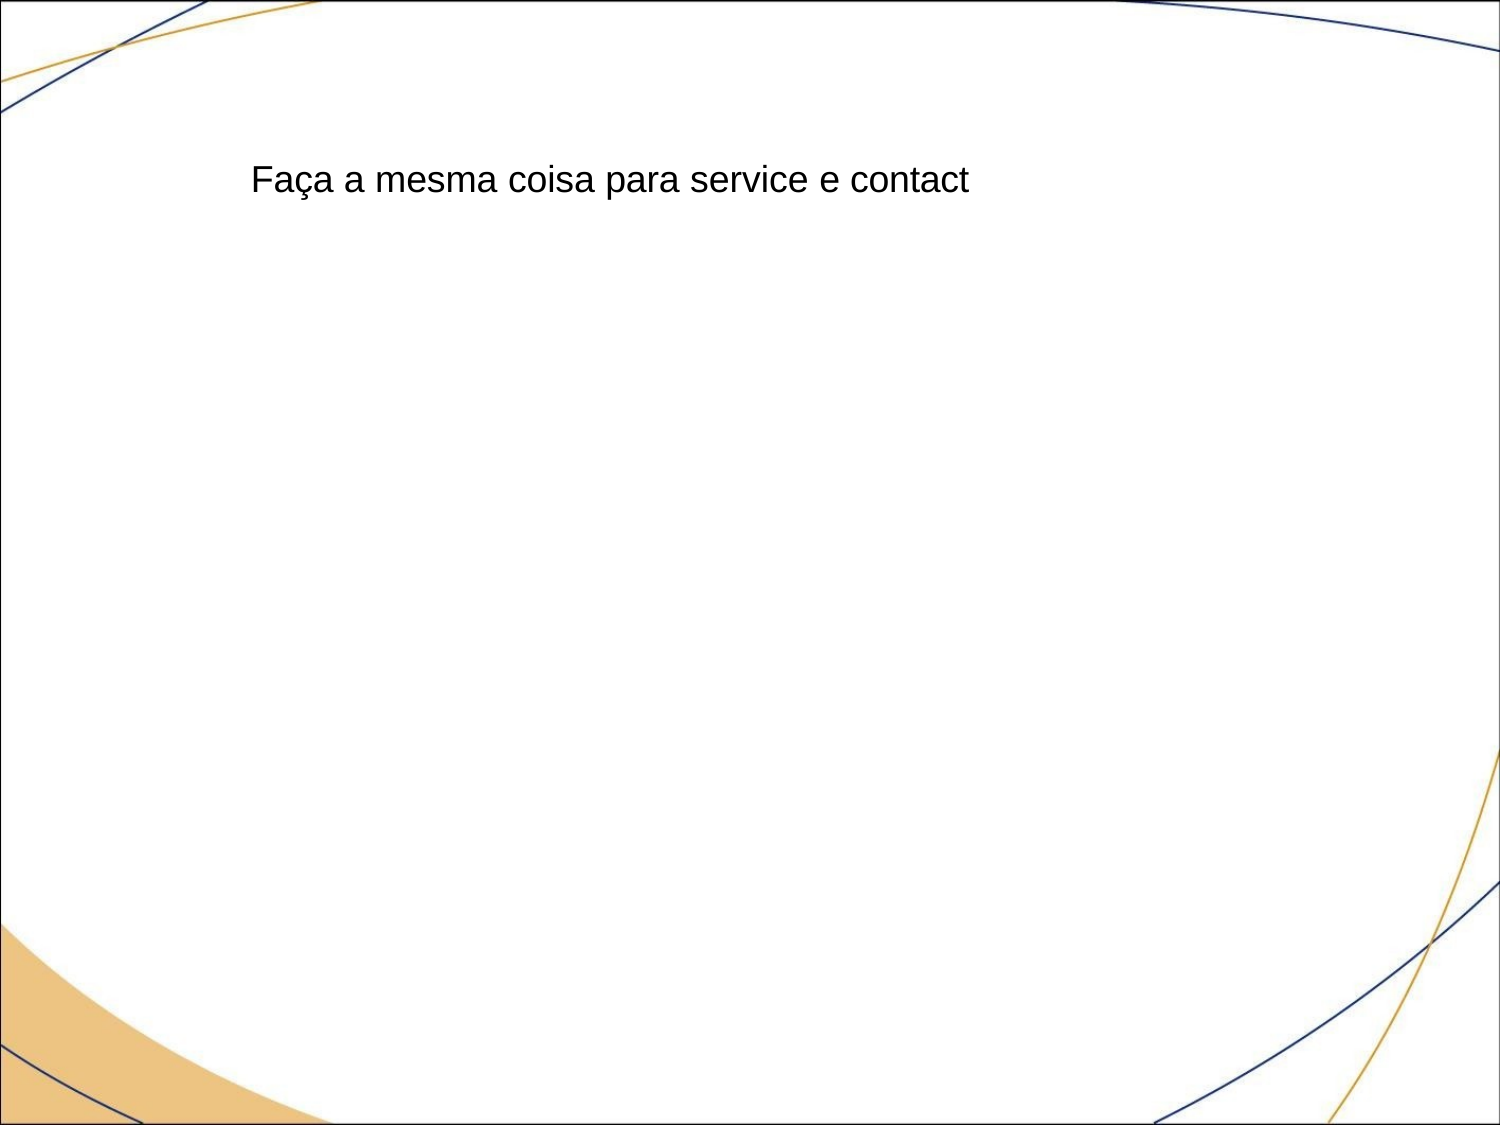

Faça a mesma coisa para service e contact